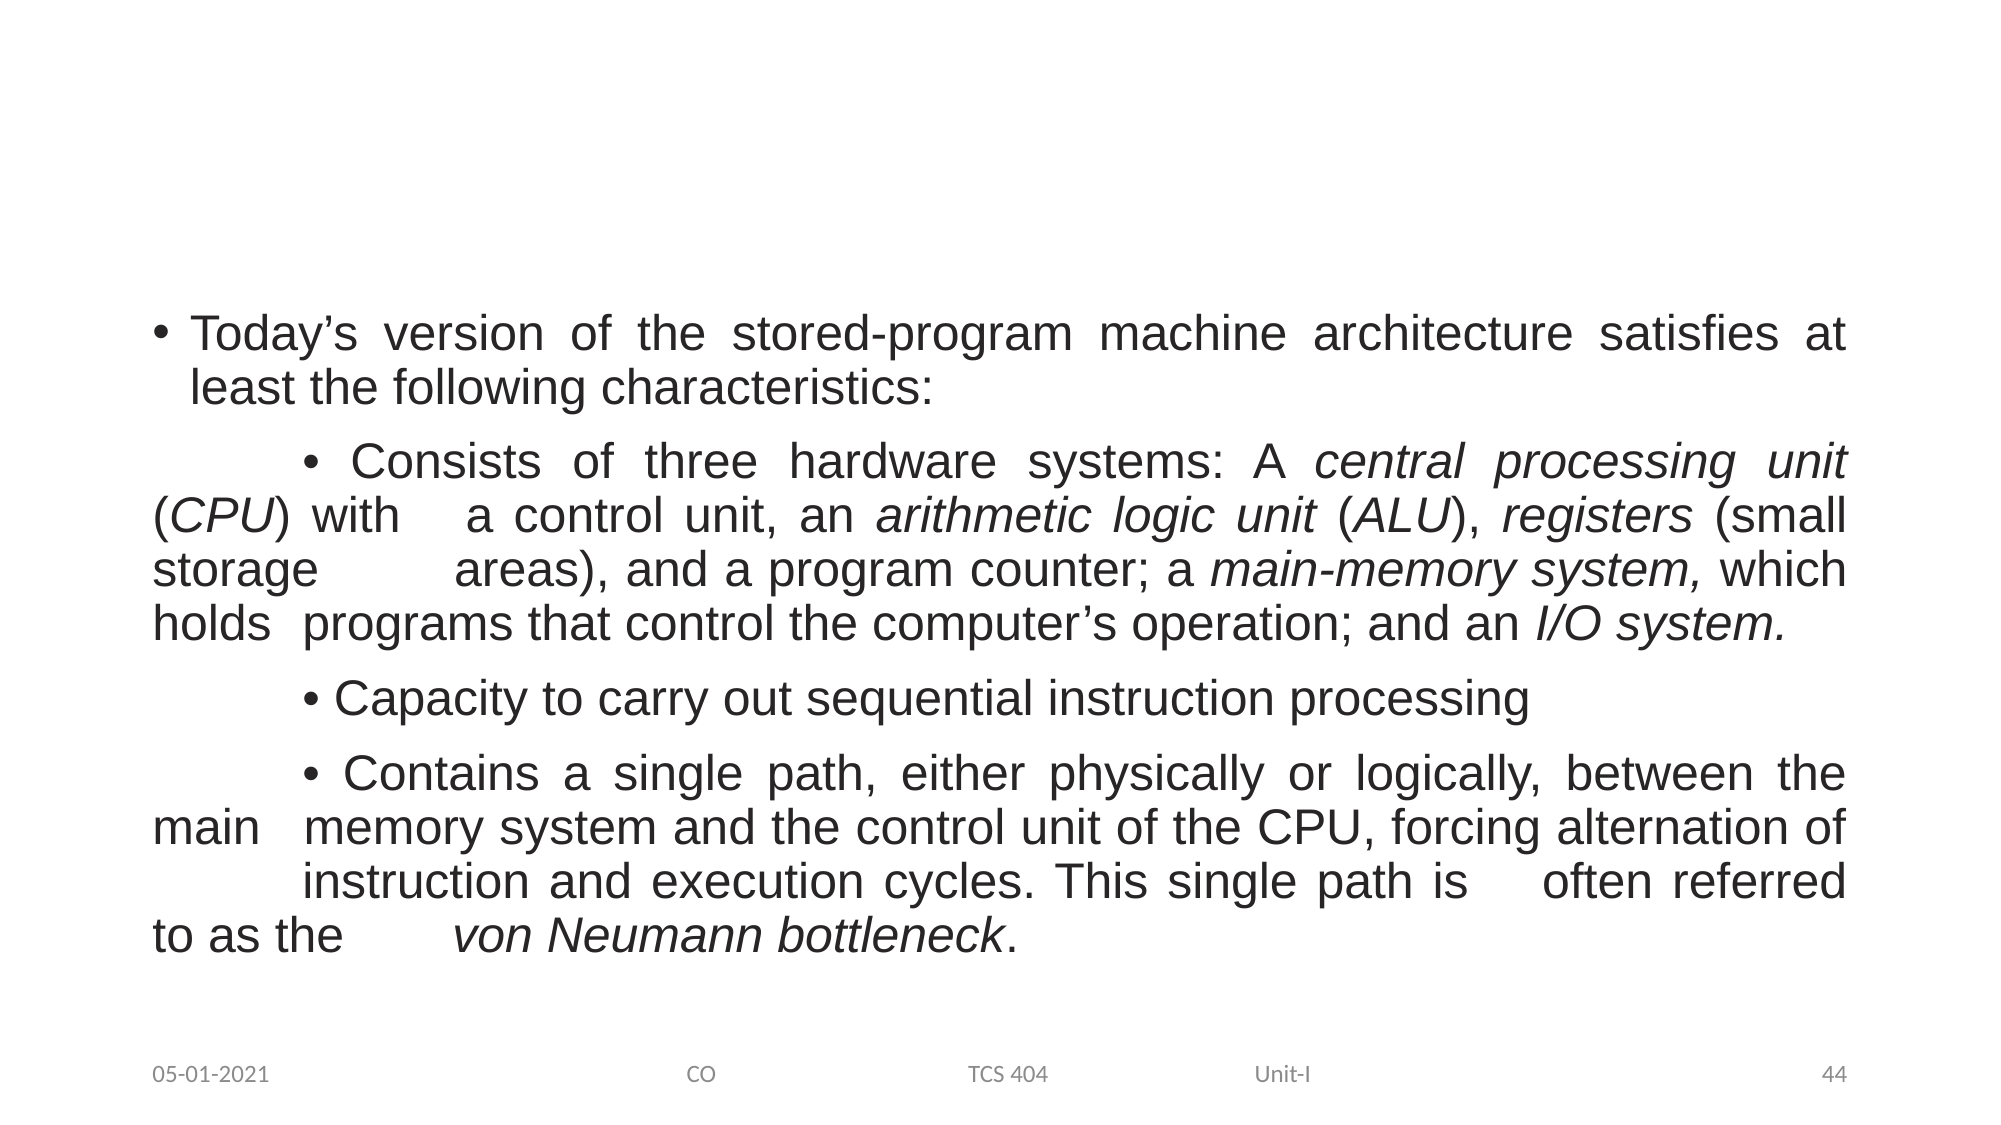

#
Today’s version of the stored-program machine architecture satisfies at least the following characteristics:
	• Consists of three hardware systems: A central processing unit (CPU) with 	a control unit, an arithmetic logic unit (ALU), registers (small storage 	areas), and a program counter; a main-memory system, which holds 	programs that control the computer’s operation; and an I/O system.
	• Capacity to carry out sequential instruction processing
	• Contains a single path, either physically or logically, between the main 	memory system and the control unit of the CPU, forcing alternation of 	instruction and execution cycles. This single path is 	often referred to as the 	von Neumann bottleneck.
05-01-2021
CO                                            TCS 404                                    Unit-I
44